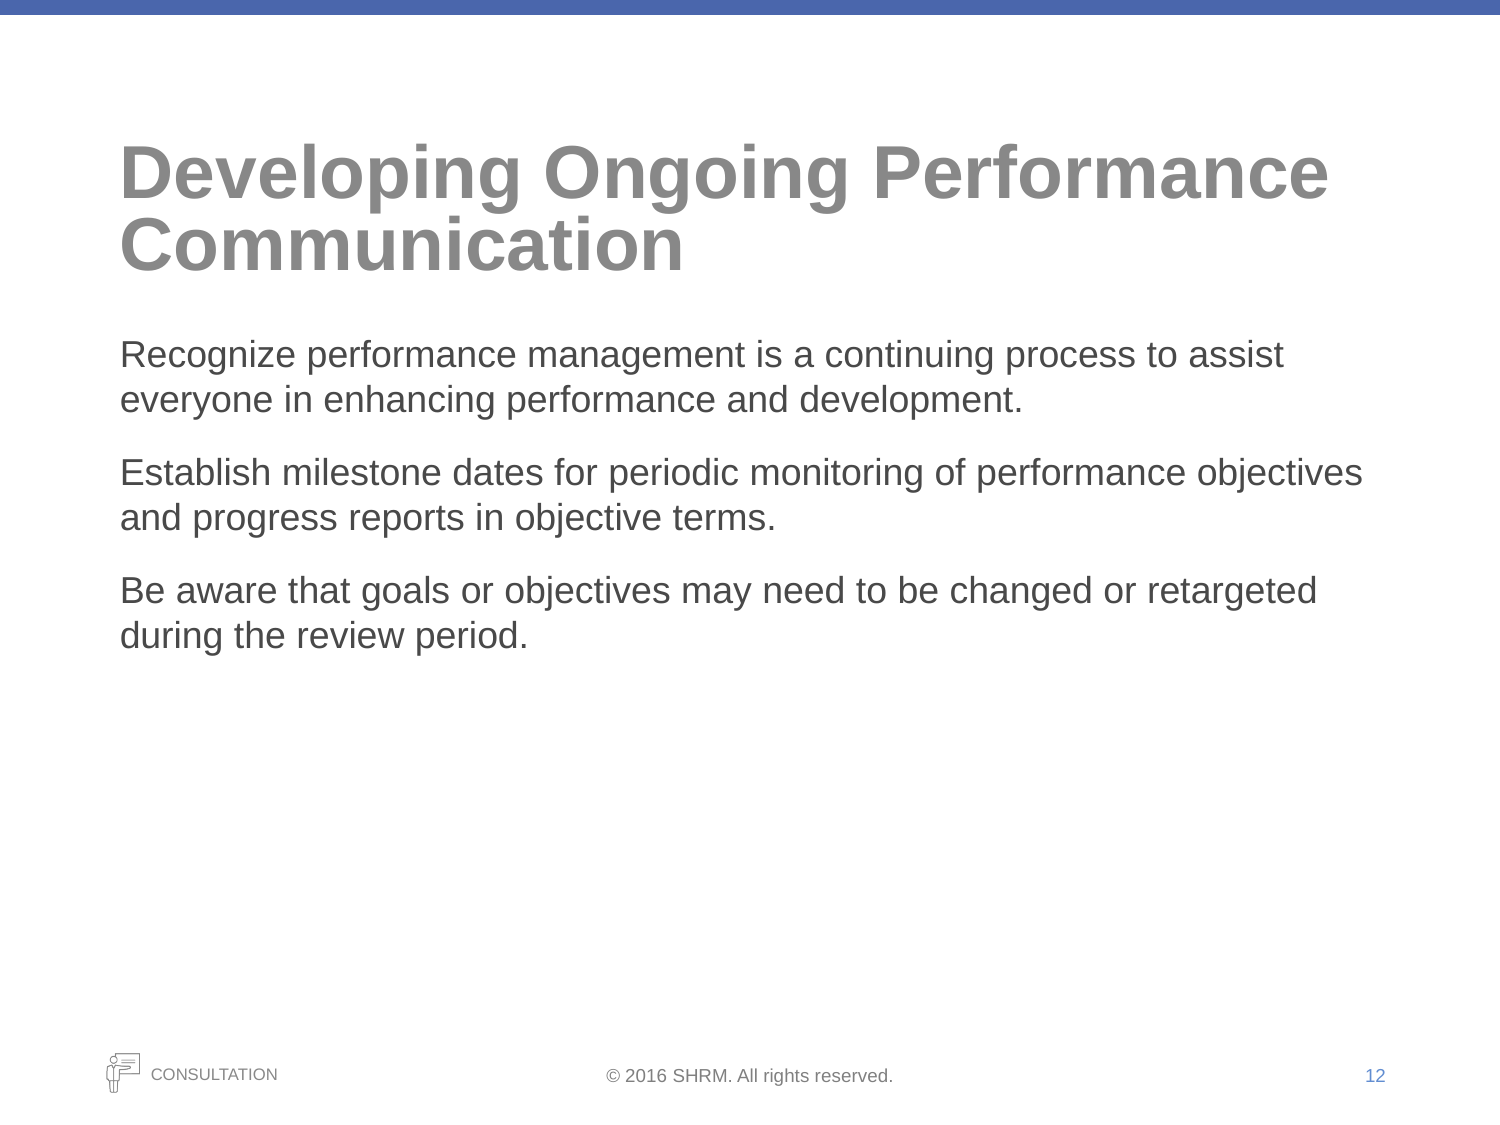

# Developing Ongoing Performance Communication
Recognize performance management is a continuing process to assist everyone in enhancing performance and development.
Establish milestone dates for periodic monitoring of performance objectives and progress reports in objective terms.
Be aware that goals or objectives may need to be changed or retargeted during the review period.

12